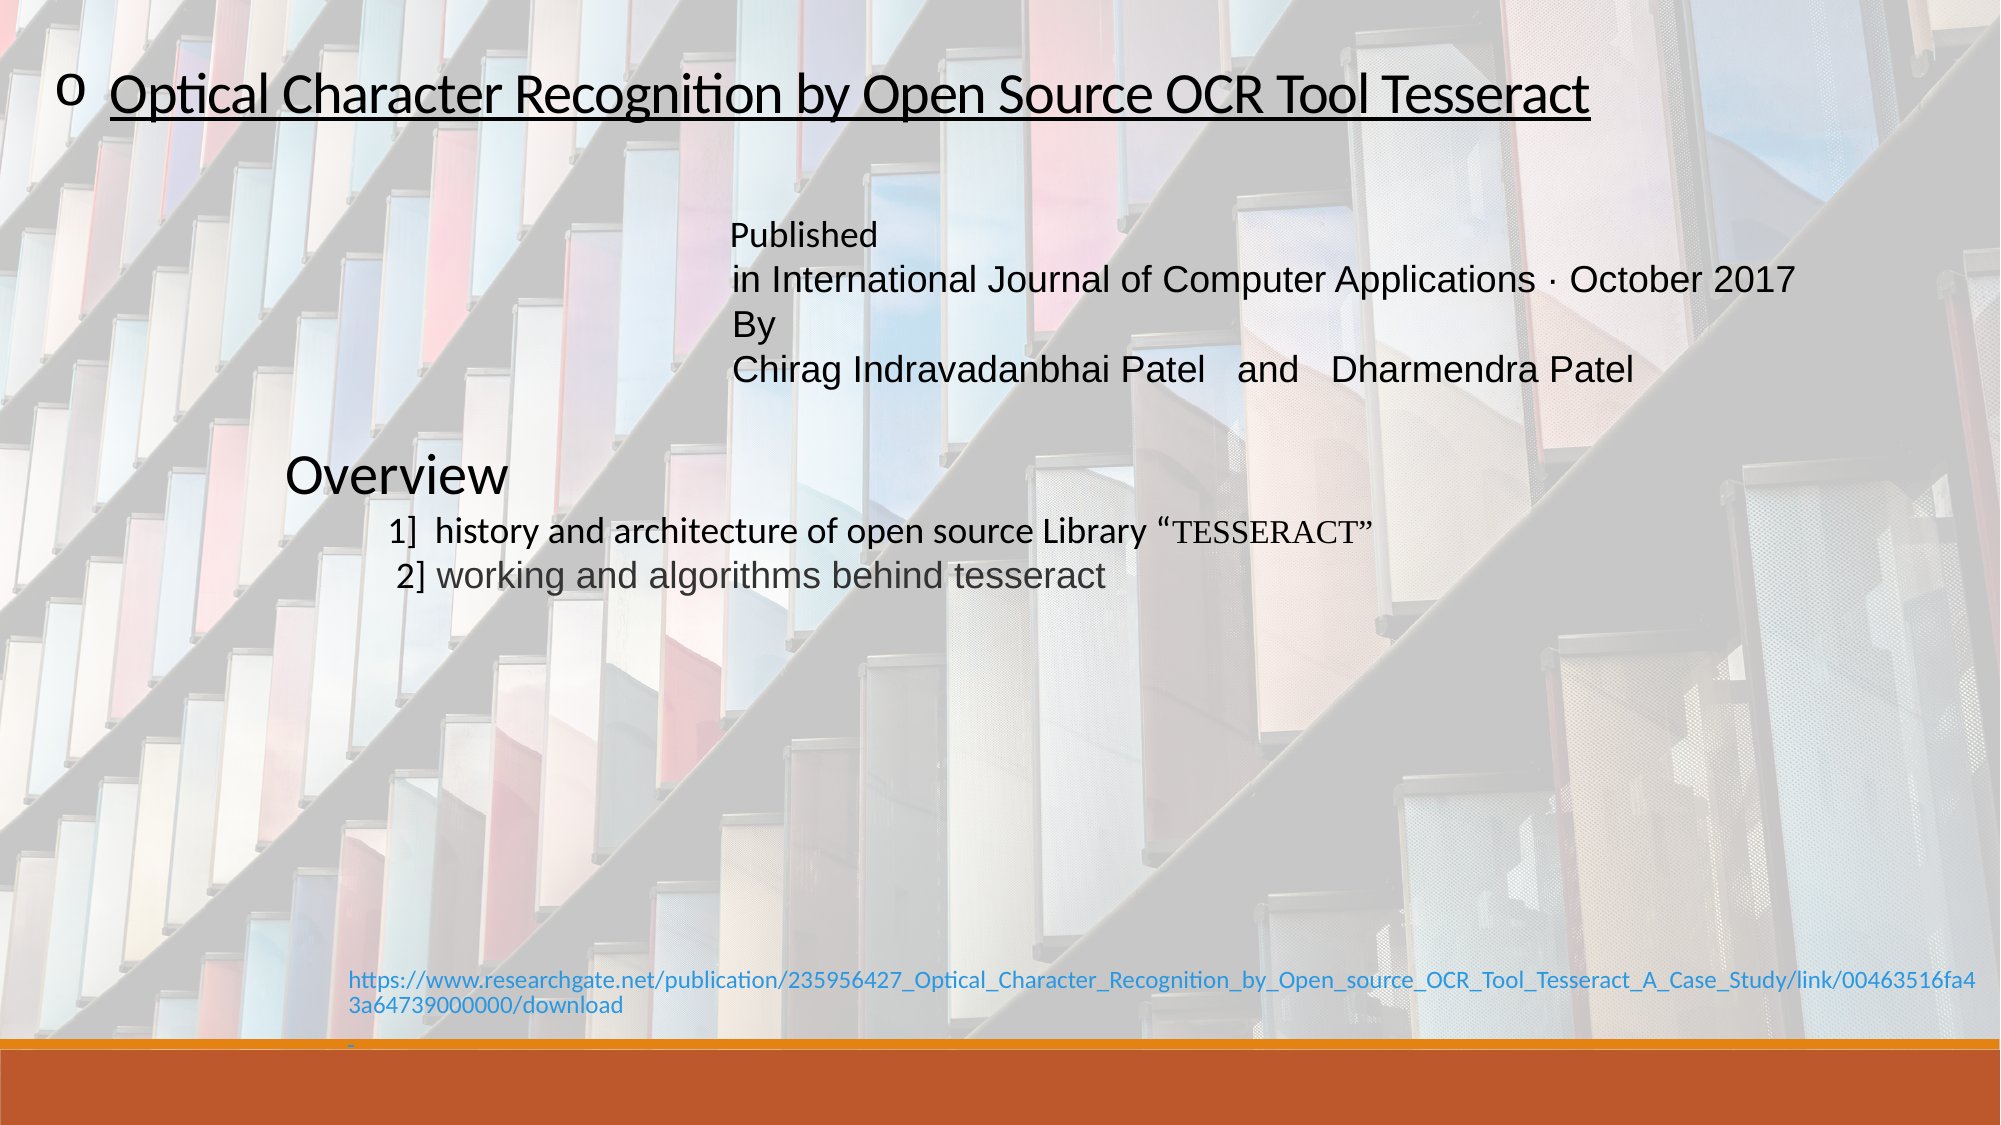

Optical Character Recognition by Open Source OCR Tool Tesseract
 Published
 in International Journal of Computer Applications · October 2017
 By
 Chirag Indravadanbhai Patel   and   Dharmendra Patel
Overview
            1]  history and architecture of open source Library “TESSERACT”
             2] working and algorithms behind tesseract
https://www.researchgate.net/publication/235956427_Optical_Character_Recognition_by_Open_source_OCR_Tool_Tesseract_A_Case_Study/link/00463516fa43a64739000000/download